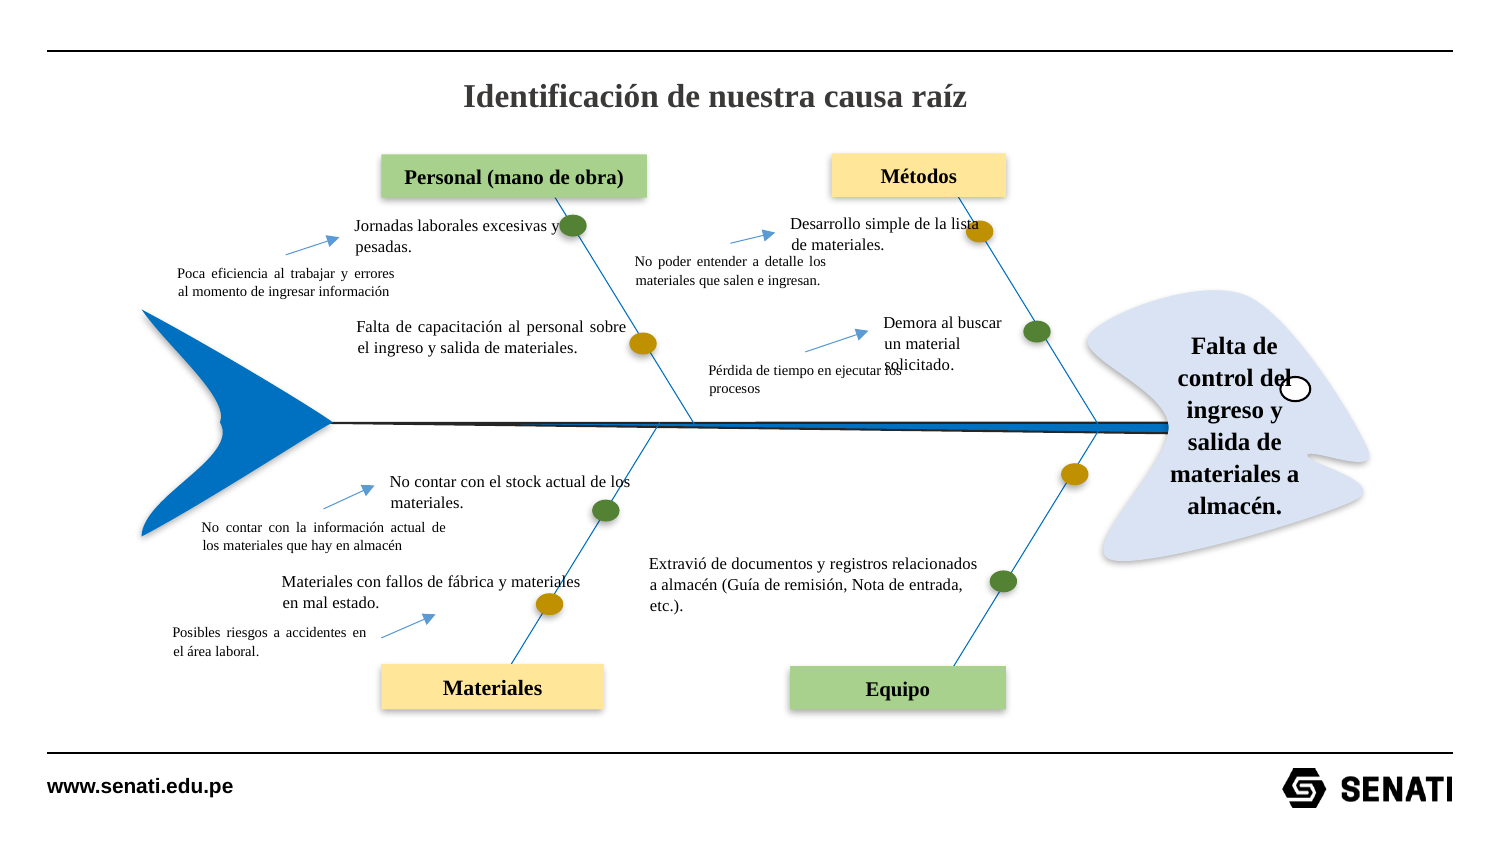

Identificación de nuestra causa raíz
Métodos
Personal (mano de obra)

Materiales
Equipo

Desarrollo simple de la lista de materiales.

Jornadas laborales excesivas y pesadas.

Materiales con fallos de fábrica y materiales en mal estado.

No poder entender a detalle los materiales que salen e ingresan.
Poca eficiencia al trabajar y errores al momento de ingresar información
Demora al buscar un material solicitado.

Falta de capacitación al personal sobre el ingreso y salida de materiales.

Falta de control del ingreso y salida de materiales a almacén.
Pérdida de tiempo en ejecutar los procesos
No contar con el stock actual de los materiales.

No contar con la información actual de los materiales que hay en almacén
Extravió de documentos y registros relacionados a almacén (Guía de remisión, Nota de entrada, etc.).

Posibles riesgos a accidentes en el área laboral.